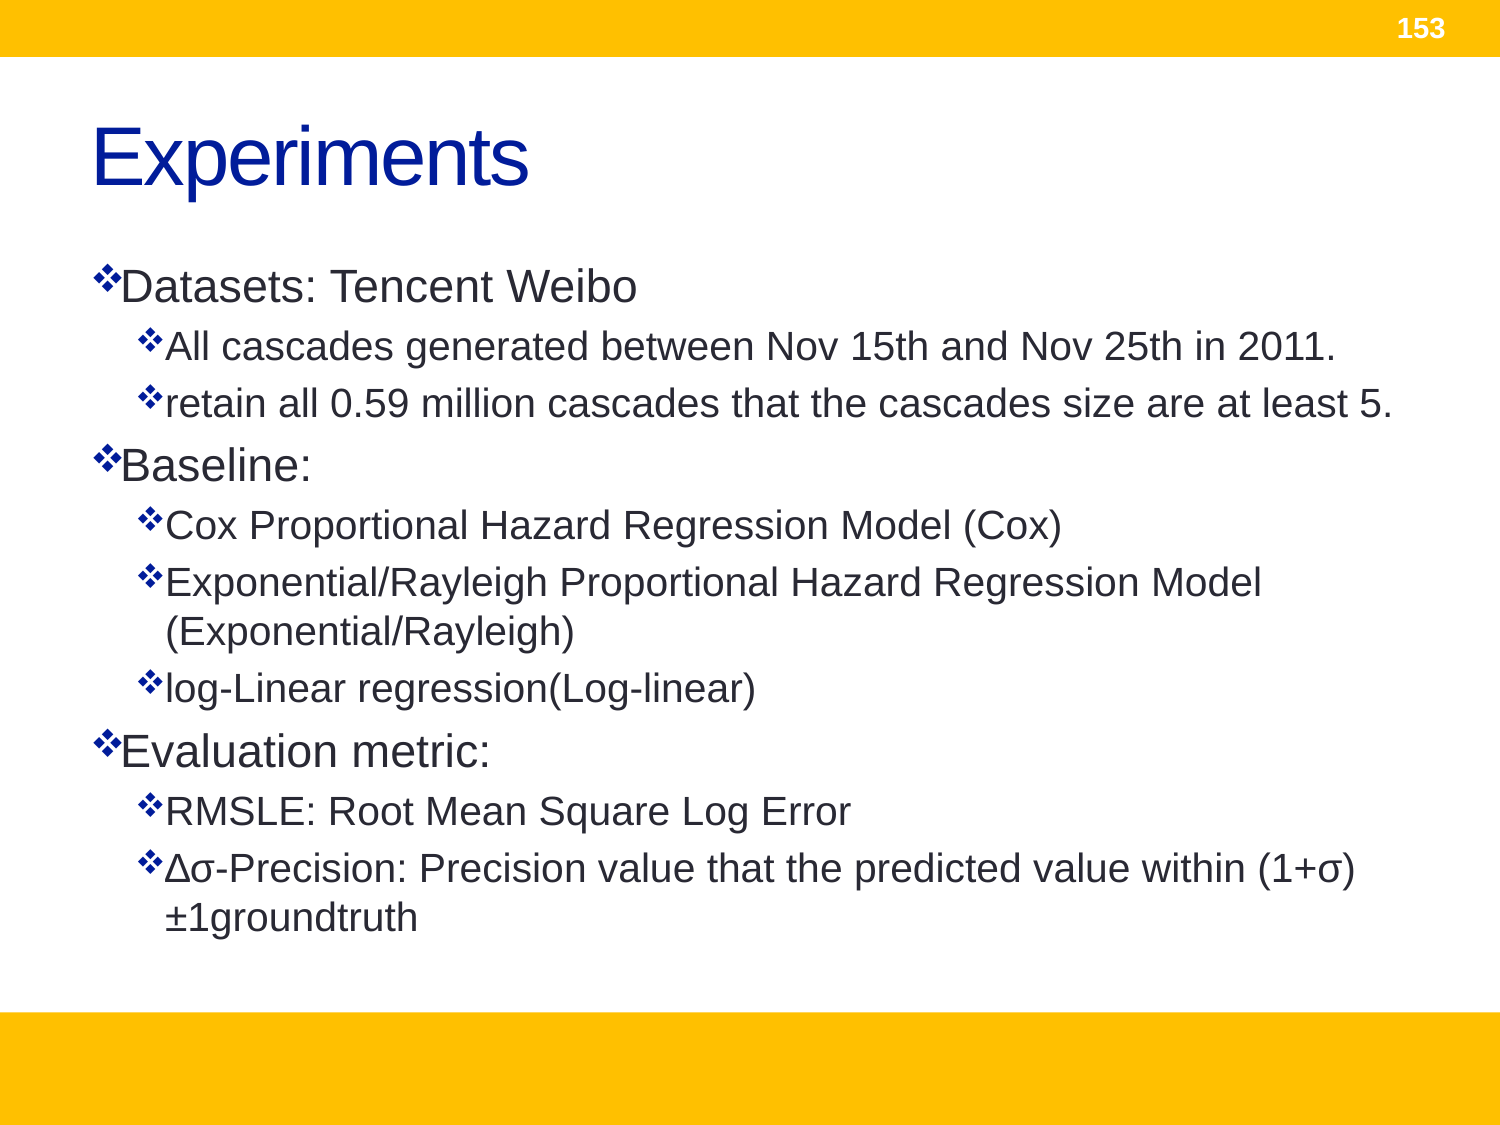

153
# Experiments
Datasets: Tencent Weibo
All cascades generated between Nov 15th and Nov 25th in 2011.
retain all 0.59 million cascades that the cascades size are at least 5.
Baseline:
Cox Proportional Hazard Regression Model (Cox)
Exponential/Rayleigh Proportional Hazard Regression Model (Exponential/Rayleigh)
log-Linear regression(Log-linear)
Evaluation metric:
RMSLE: Root Mean Square Log Error
∆σ-Precision: Precision value that the predicted value within (1+σ)±1groundtruth